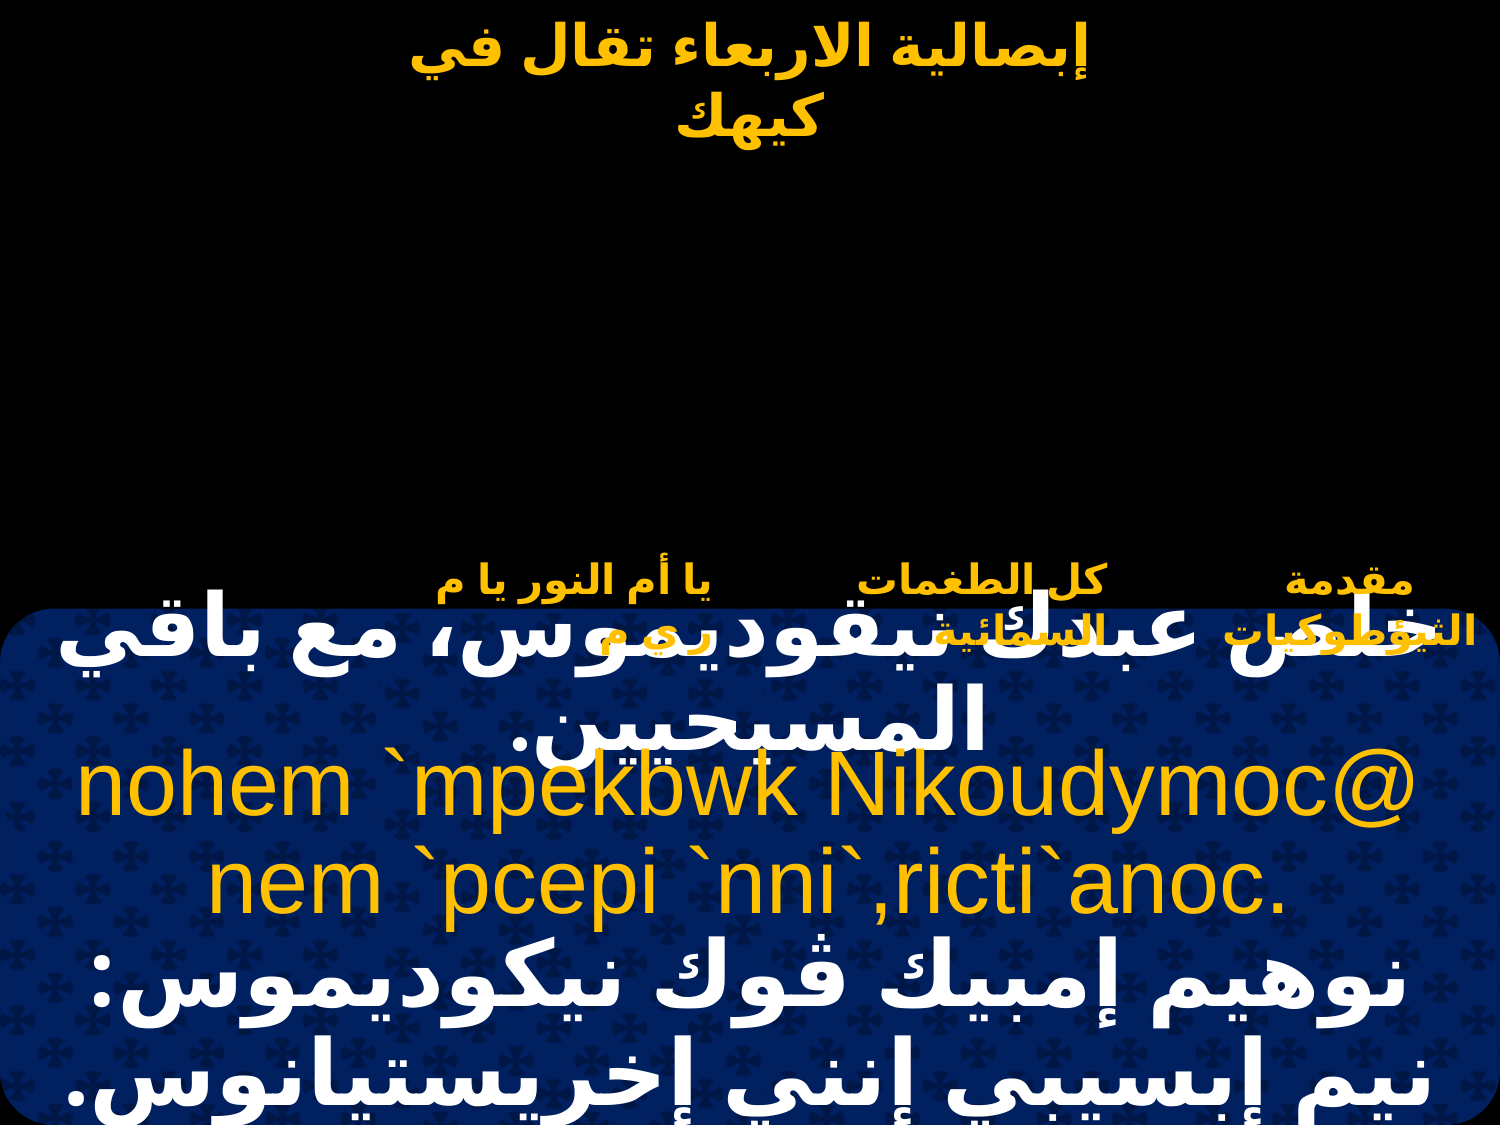

#
يا أم النور يا م ر ي م
كل الطغمات السمائية
مقدمة الثيؤطوكيات
خلص عبدك نيقوديموس، مع باقي المسيحيين.
nohem `mpekbwk Nikoudymoc@ nem `pcepi `nni`,ricti`anoc.
نوهيم إمبيك ڤوك نيكوديموس: نيم إبسيبي إنني إخريستيانوس.